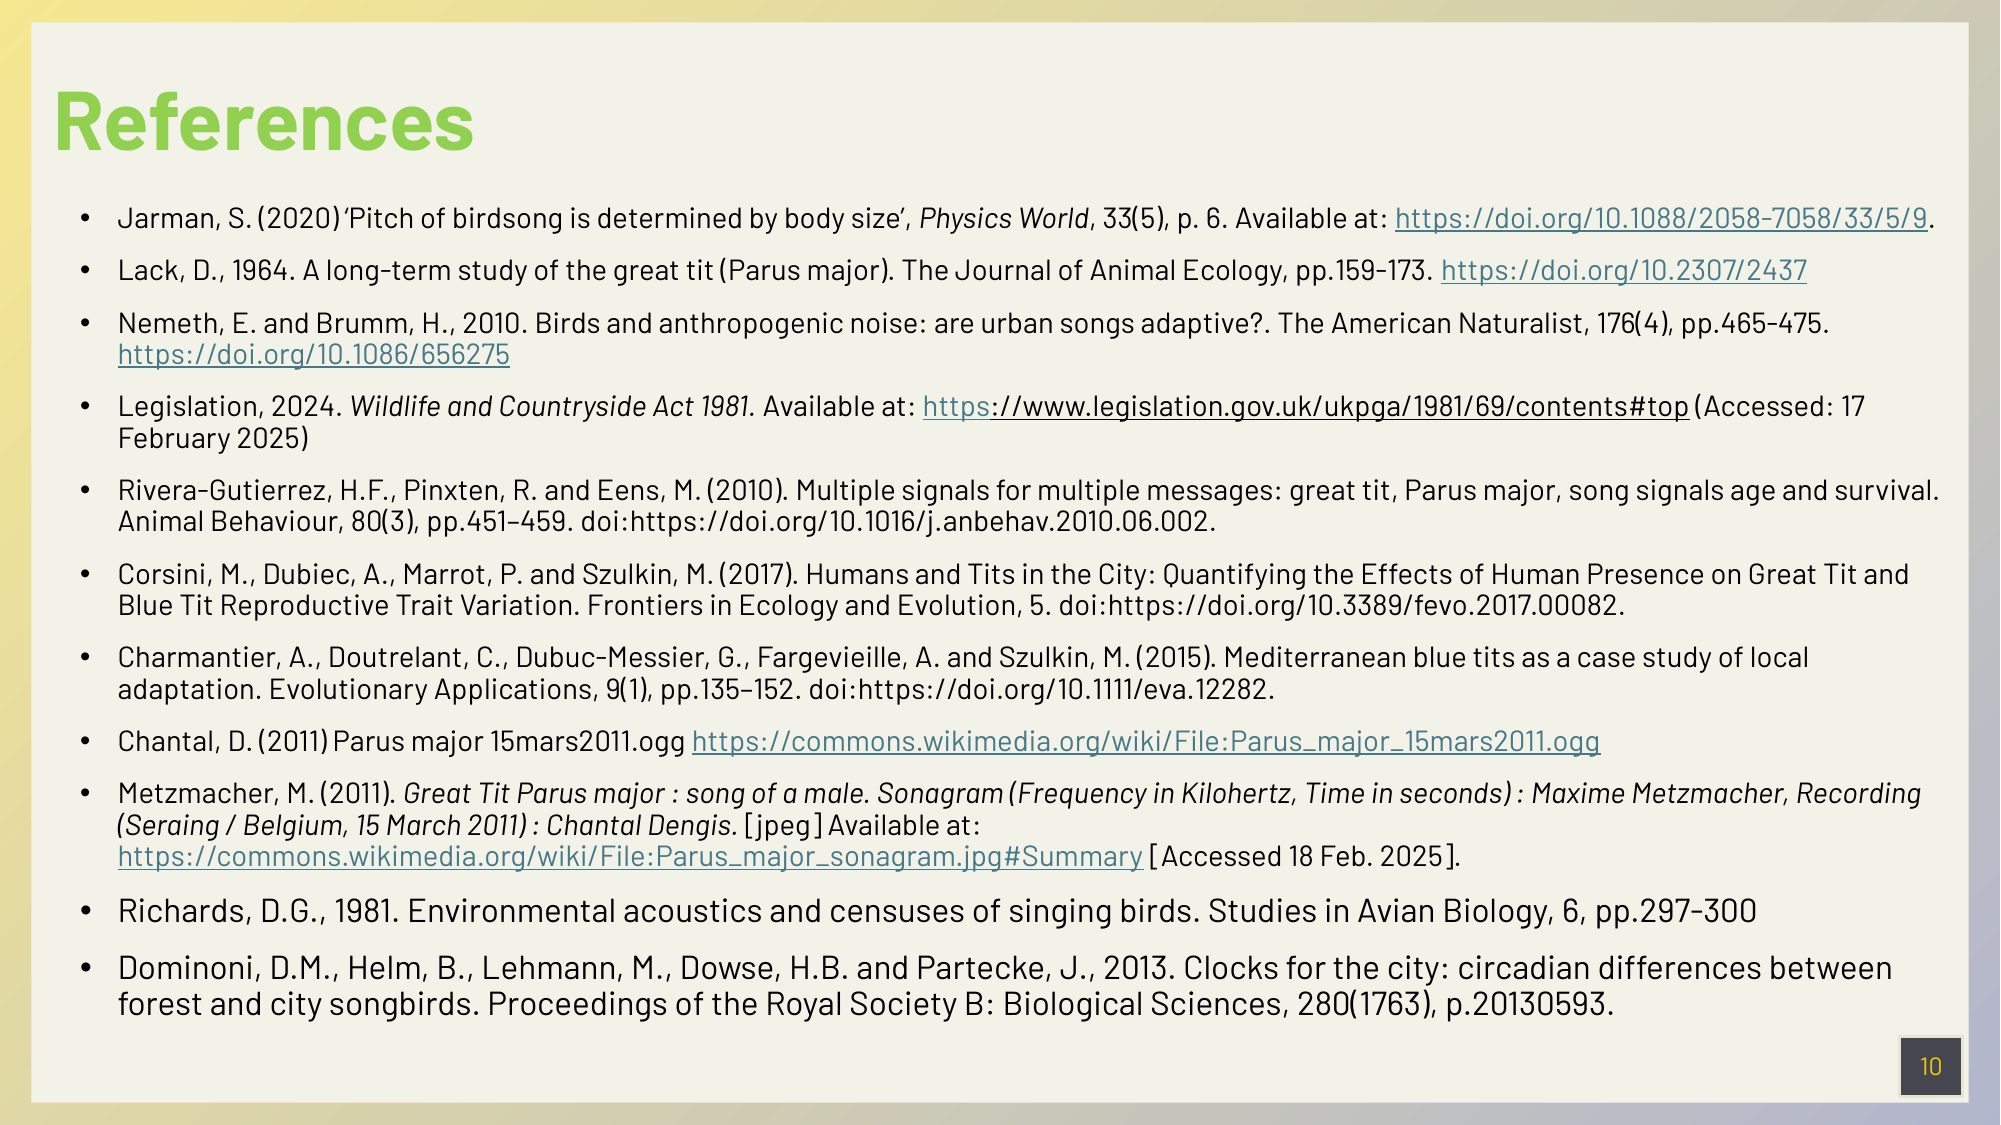

# References
Jarman, S. (2020) ‘Pitch of birdsong is determined by body size’, Physics World, 33(5), p. 6. Available at: https://doi.org/10.1088/2058-7058/33/5/9.
Lack, D., 1964. A long-term study of the great tit (Parus major). The Journal of Animal Ecology, pp.159-173. https://doi.org/10.2307/2437
Nemeth, E. and Brumm, H., 2010. Birds and anthropogenic noise: are urban songs adaptive?. The American Naturalist, 176(4), pp.465-475.   https://doi.org/10.1086/656275
Legislation, 2024. Wildlife and Countryside Act 1981. Available at: https://www.legislation.gov.uk/ukpga/1981/69/contents#top (Accessed: 17 February 2025)
Rivera-Gutierrez, H.F., Pinxten, R. and Eens, M. (2010). Multiple signals for multiple messages: great tit, Parus major, song signals age and survival. Animal Behaviour, 80(3), pp.451–459. doi:https://doi.org/10.1016/j.anbehav.2010.06.002.
Corsini, M., Dubiec, A., Marrot, P. and Szulkin, M. (2017). Humans and Tits in the City: Quantifying the Effects of Human Presence on Great Tit and Blue Tit Reproductive Trait Variation. Frontiers in Ecology and Evolution, 5. doi:https://doi.org/10.3389/fevo.2017.00082.
Charmantier, A., Doutrelant, C., Dubuc-Messier, G., Fargevieille, A. and Szulkin, M. (2015). Mediterranean blue tits as a case study of local adaptation. Evolutionary Applications, 9(1), pp.135–152. doi:https://doi.org/10.1111/eva.12282.
‌Chantal, D. (2011) Parus major 15mars2011.ogg https://commons.wikimedia.org/wiki/File:Parus_major_15mars2011.ogg
Metzmacher, M. (2011). Great Tit Parus major : song of a male. Sonagram (Frequency in Kilohertz, Time in seconds) : Maxime Metzmacher, Recording (Seraing / Belgium, 15 March 2011) : Chantal Dengis. [jpeg] Available at: https://commons.wikimedia.org/wiki/File:Parus_major_sonagram.jpg#Summary [Accessed 18 Feb. 2025].
Richards, D.G., 1981. Environmental acoustics and censuses of singing birds. Studies in Avian Biology, 6, pp.297-300
Dominoni, D.M., Helm, B., Lehmann, M., Dowse, H.B. and Partecke, J., 2013. Clocks for the city: circadian differences between forest and city songbirds. Proceedings of the Royal Society B: Biological Sciences, 280(1763), p.20130593.

10